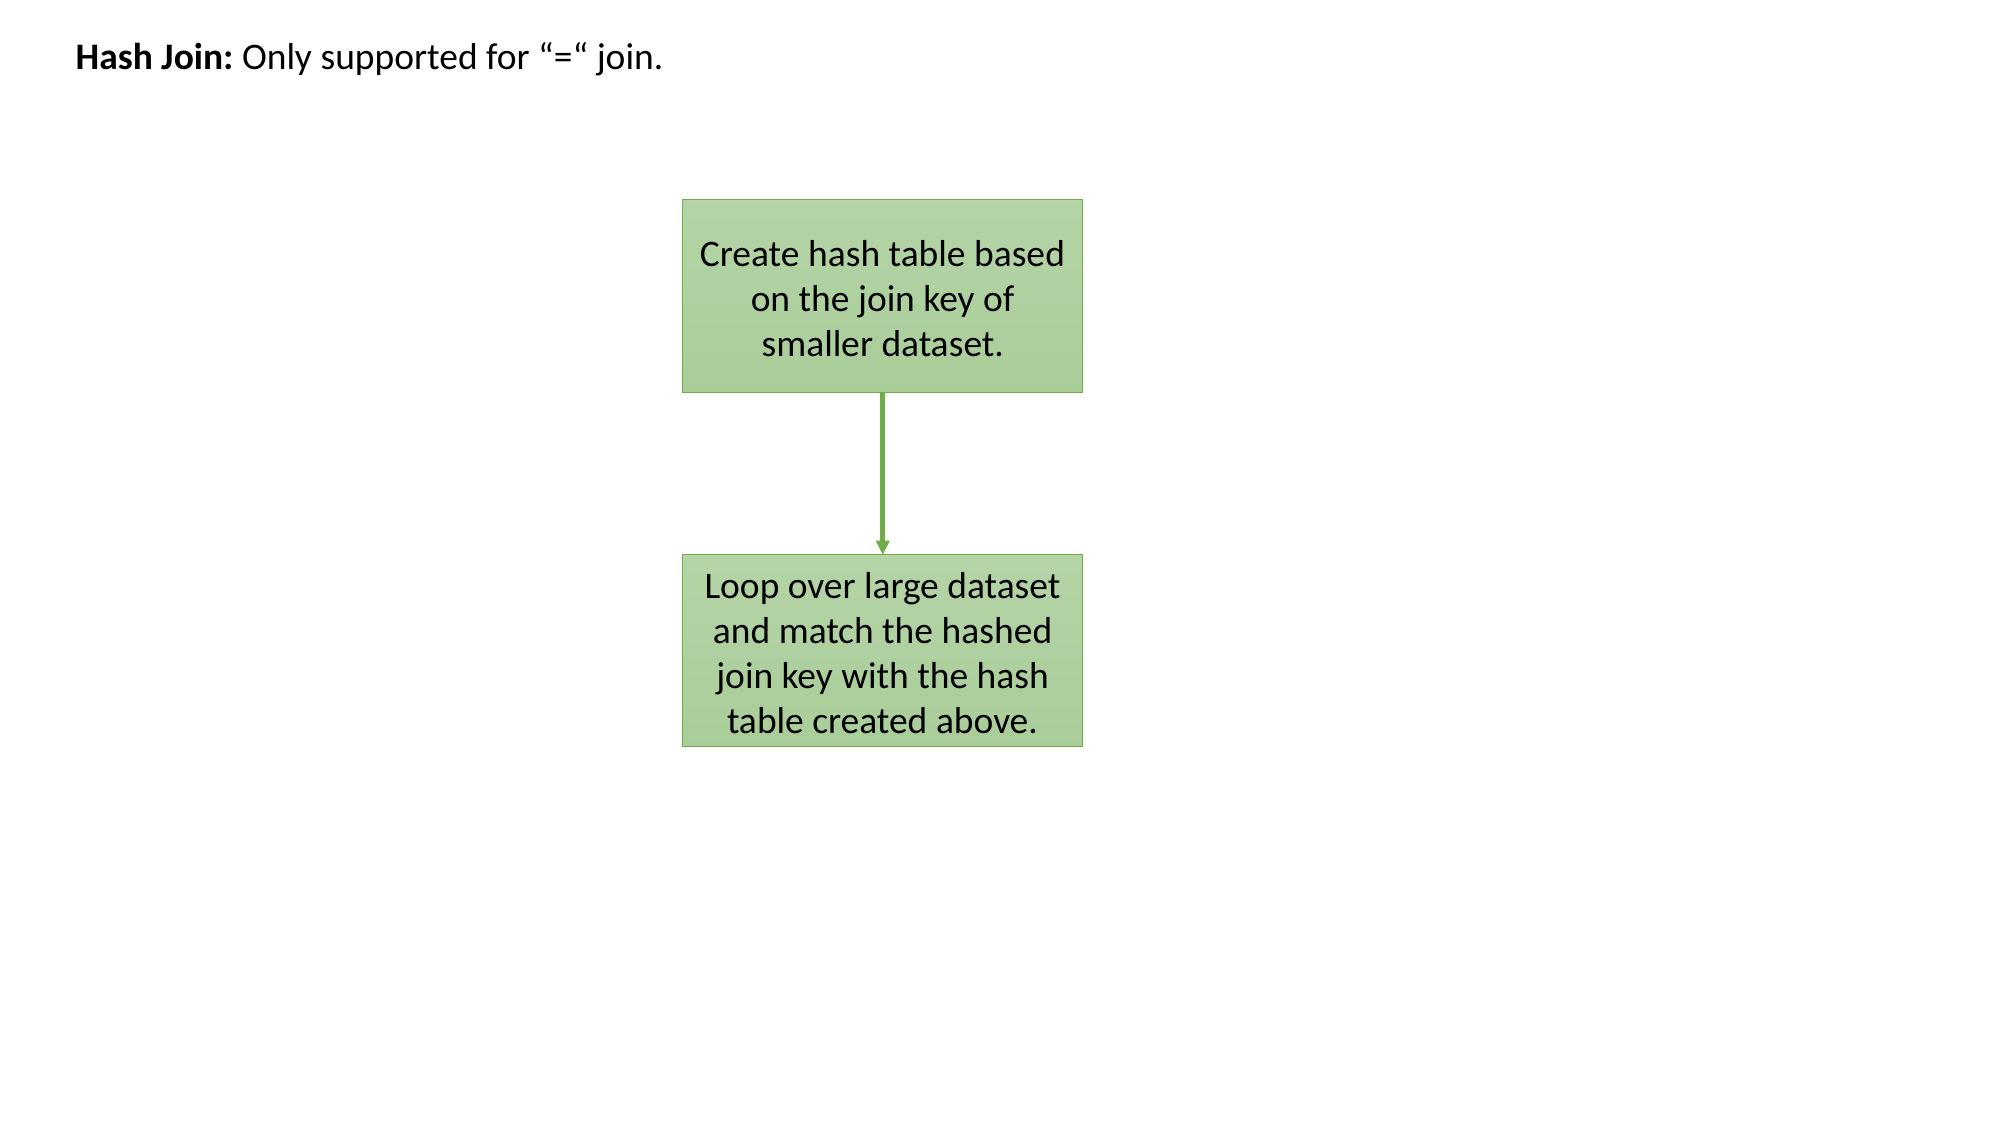

Hash Join: Only supported for “=“ join.
Create hash table based on the join key of smaller dataset.
Loop over large dataset and match the hashed join key with the hash table created above.